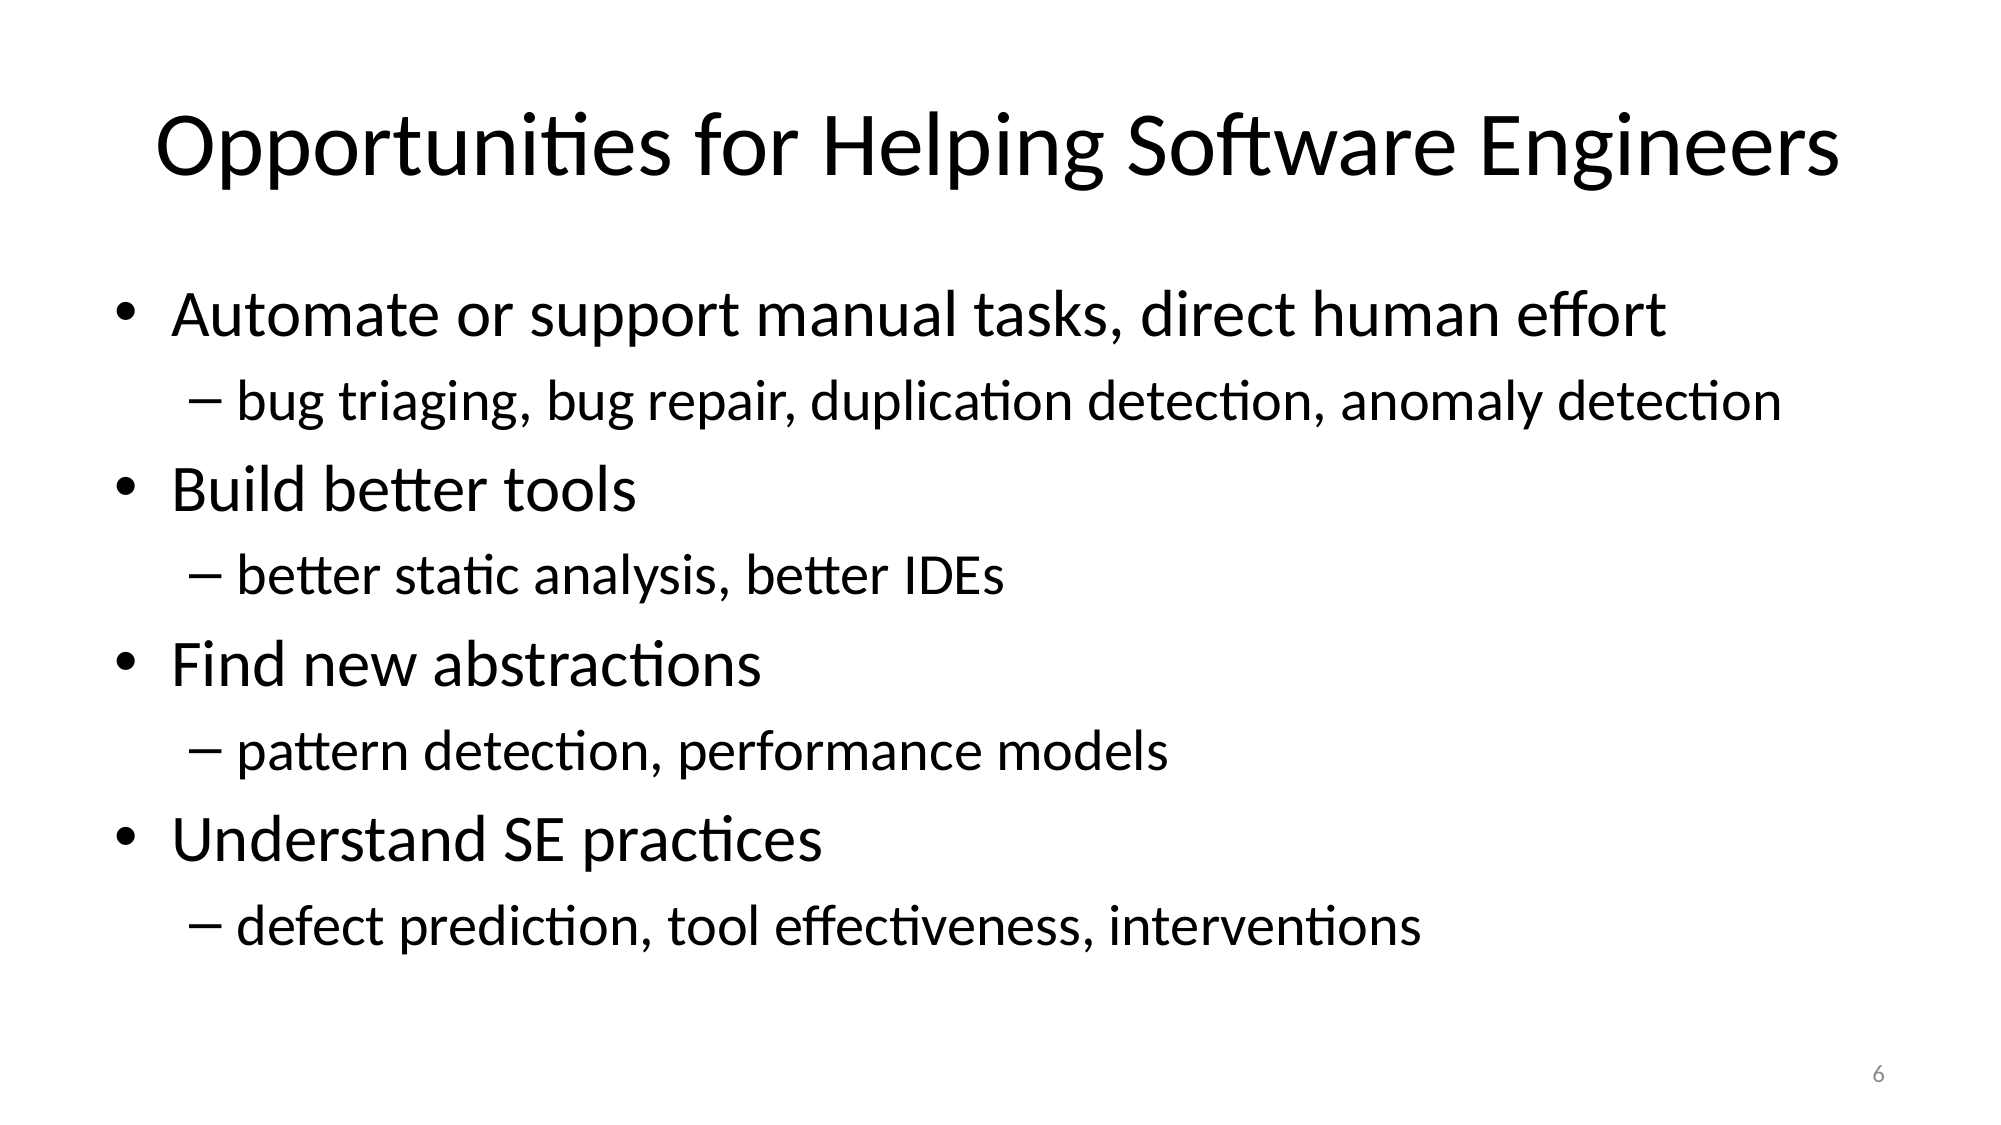

# Opportunities for Helping Software Engineers
Automate or support manual tasks, direct human effort
bug triaging, bug repair, duplication detection, anomaly detection
Build better tools
better static analysis, better IDEs
Find new abstractions
pattern detection, performance models
Understand SE practices
defect prediction, tool effectiveness, interventions

6